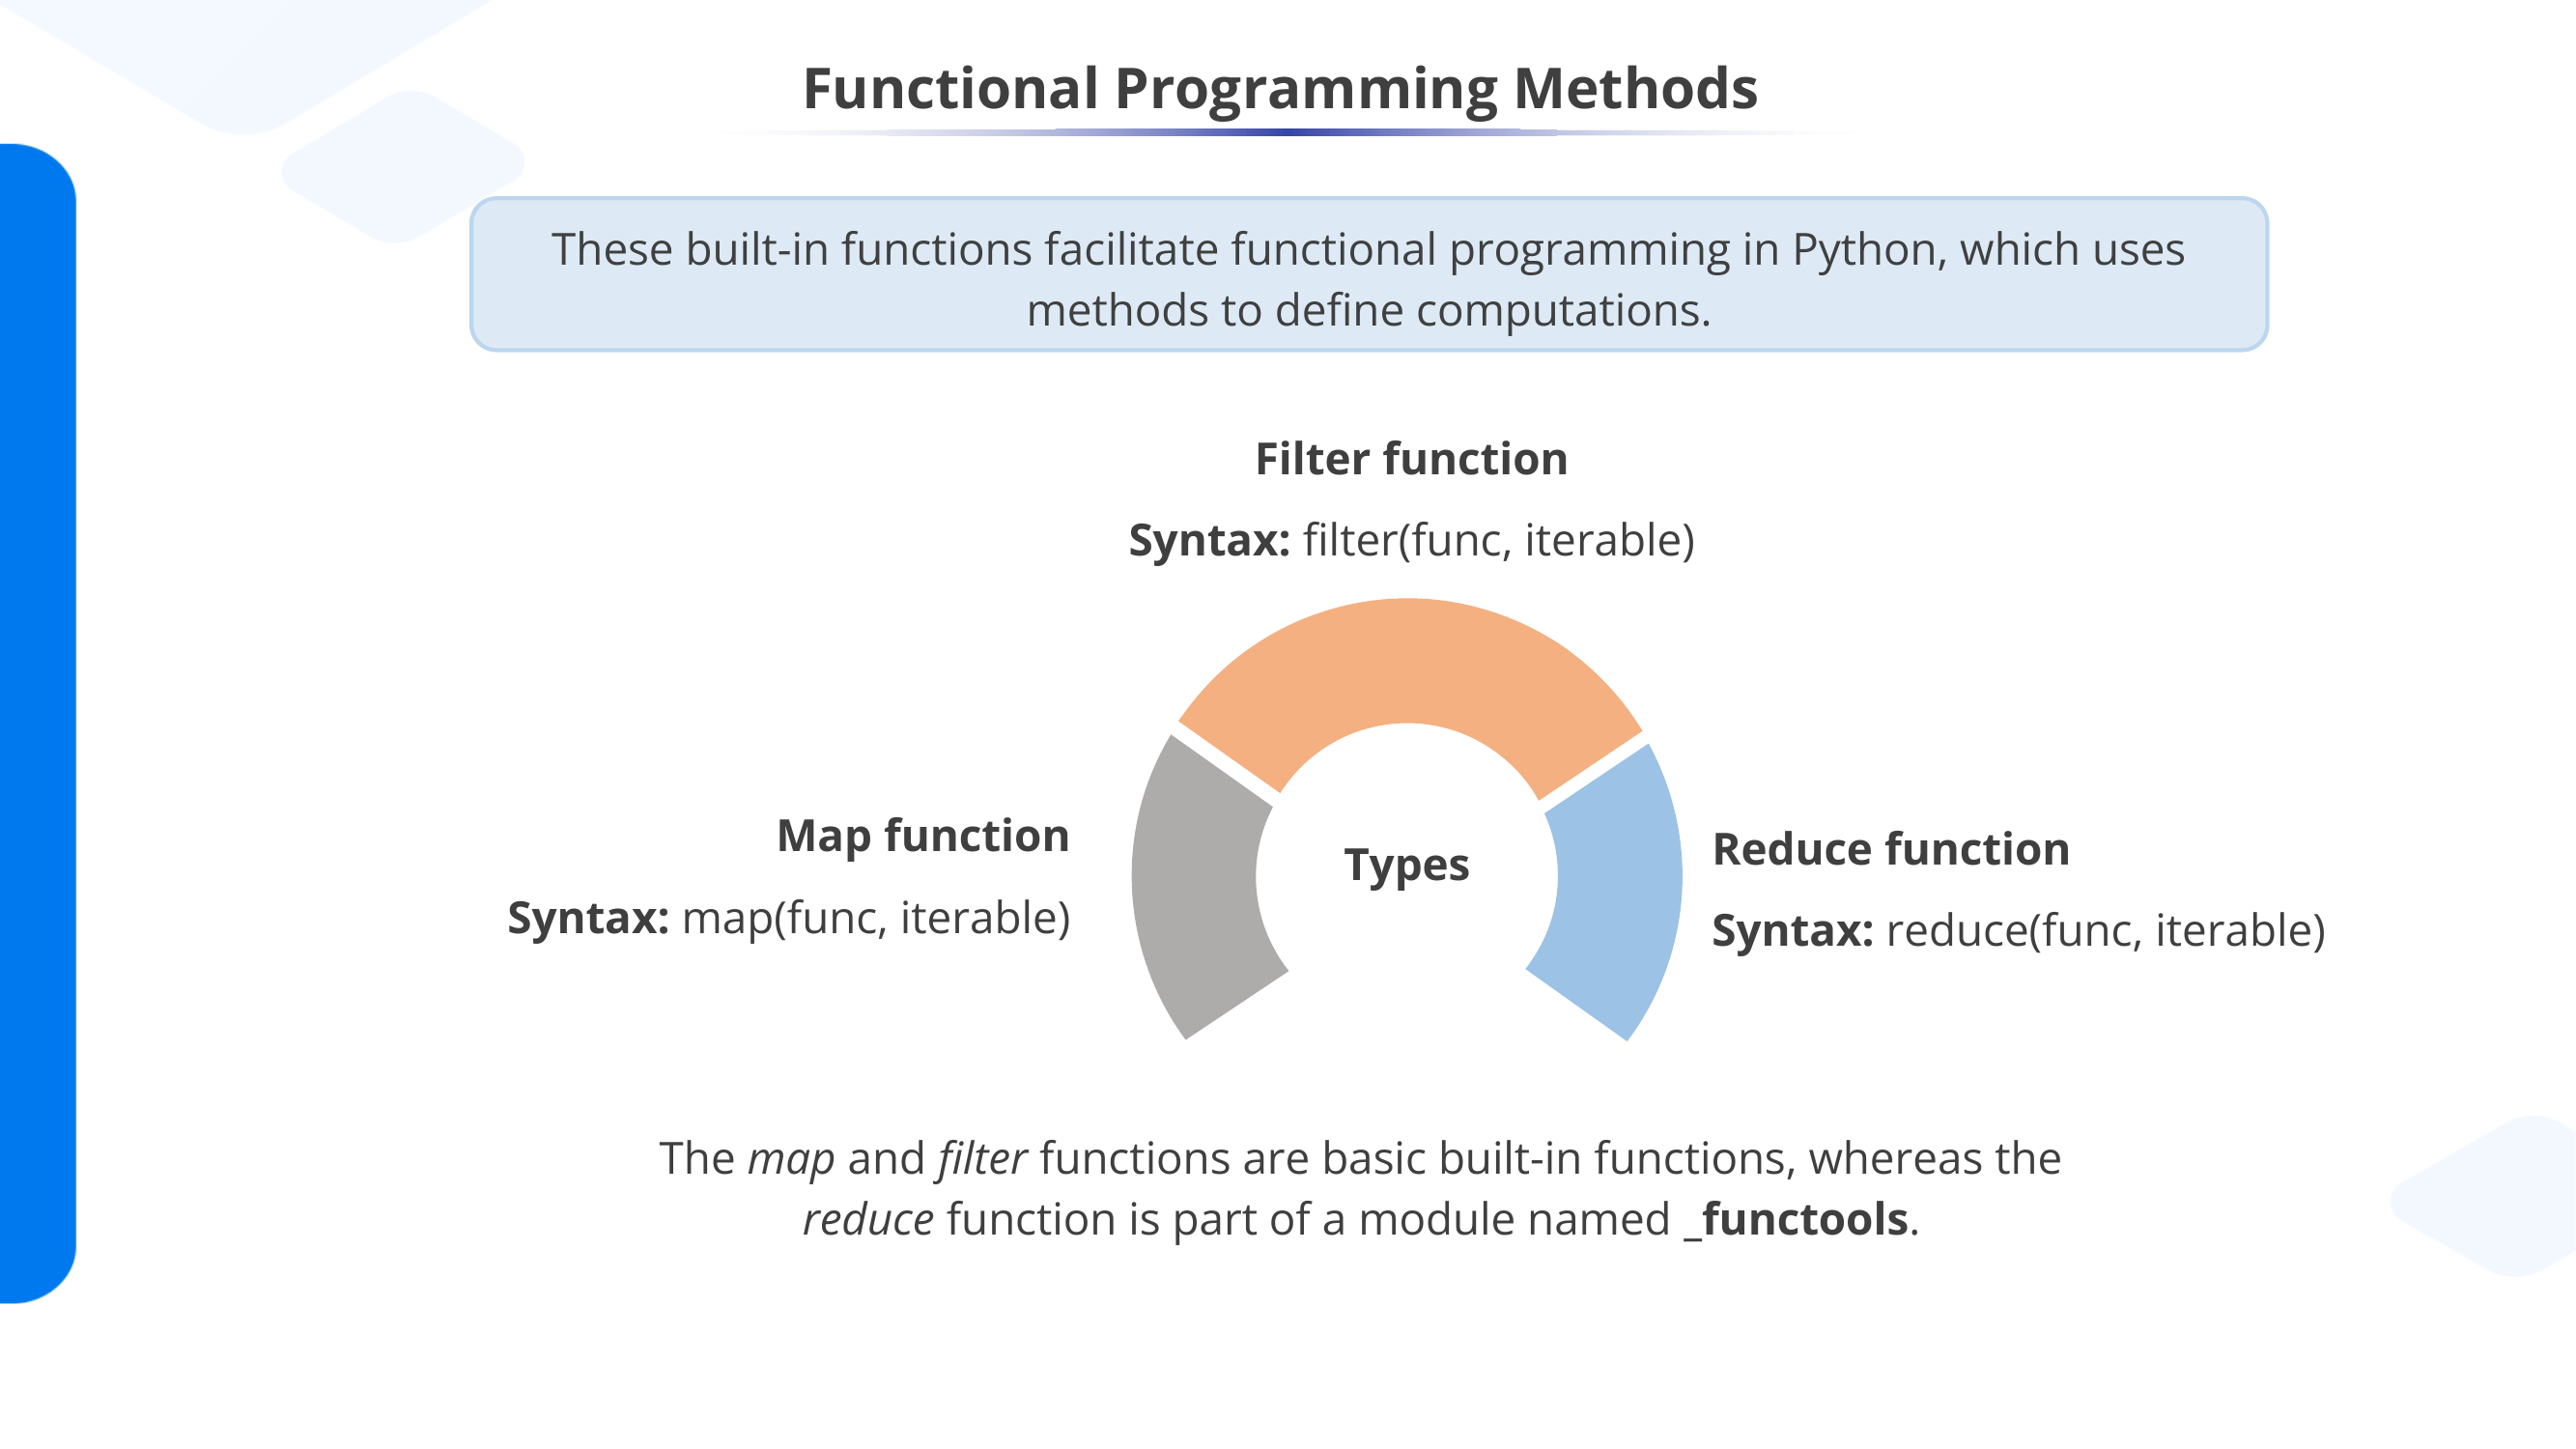

Functional Programming Methods

These built-in functions facilitate functional programming in Python, which uses methods to define computations.
Filter function
Syntax: filter(func, iterable)

Map function
Syntax: map(func, iterable)

Reduce function
Syntax: reduce(func, iterable)

Types
The map and filter functions are basic built-in functions, whereas the reduce function is part of a module named _functools.